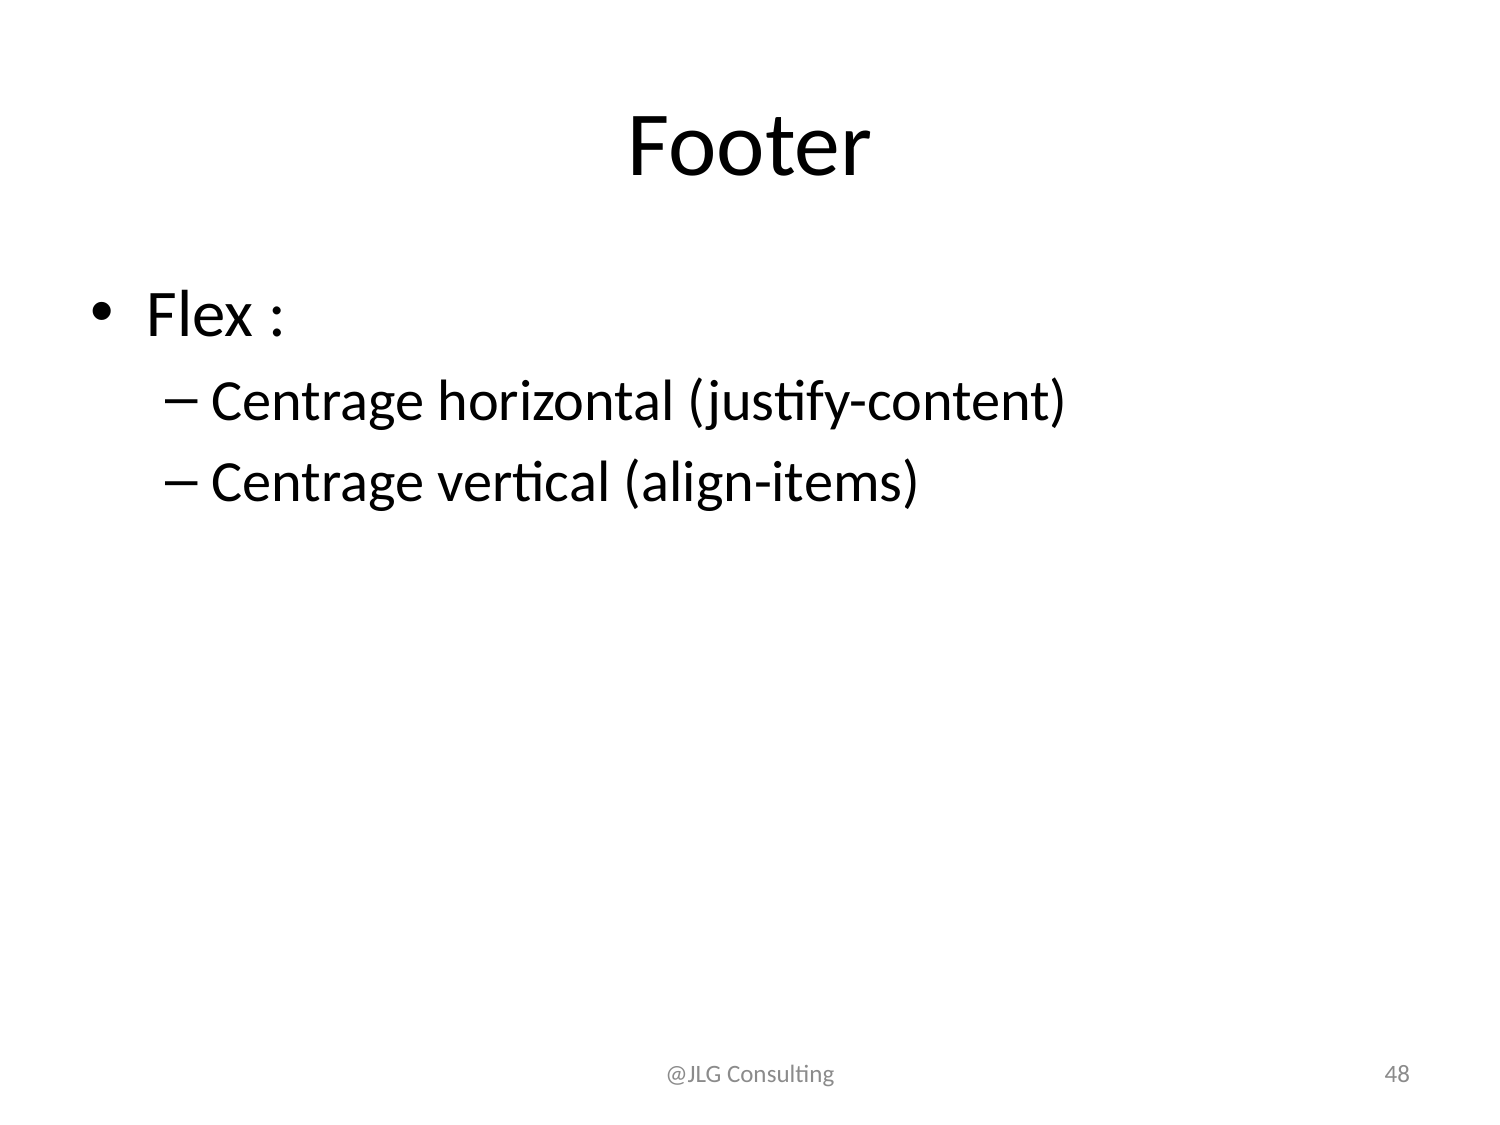

# Footer
Flex :
Centrage horizontal (justify-content)
Centrage vertical (align-items)

@JLG Consulting
48